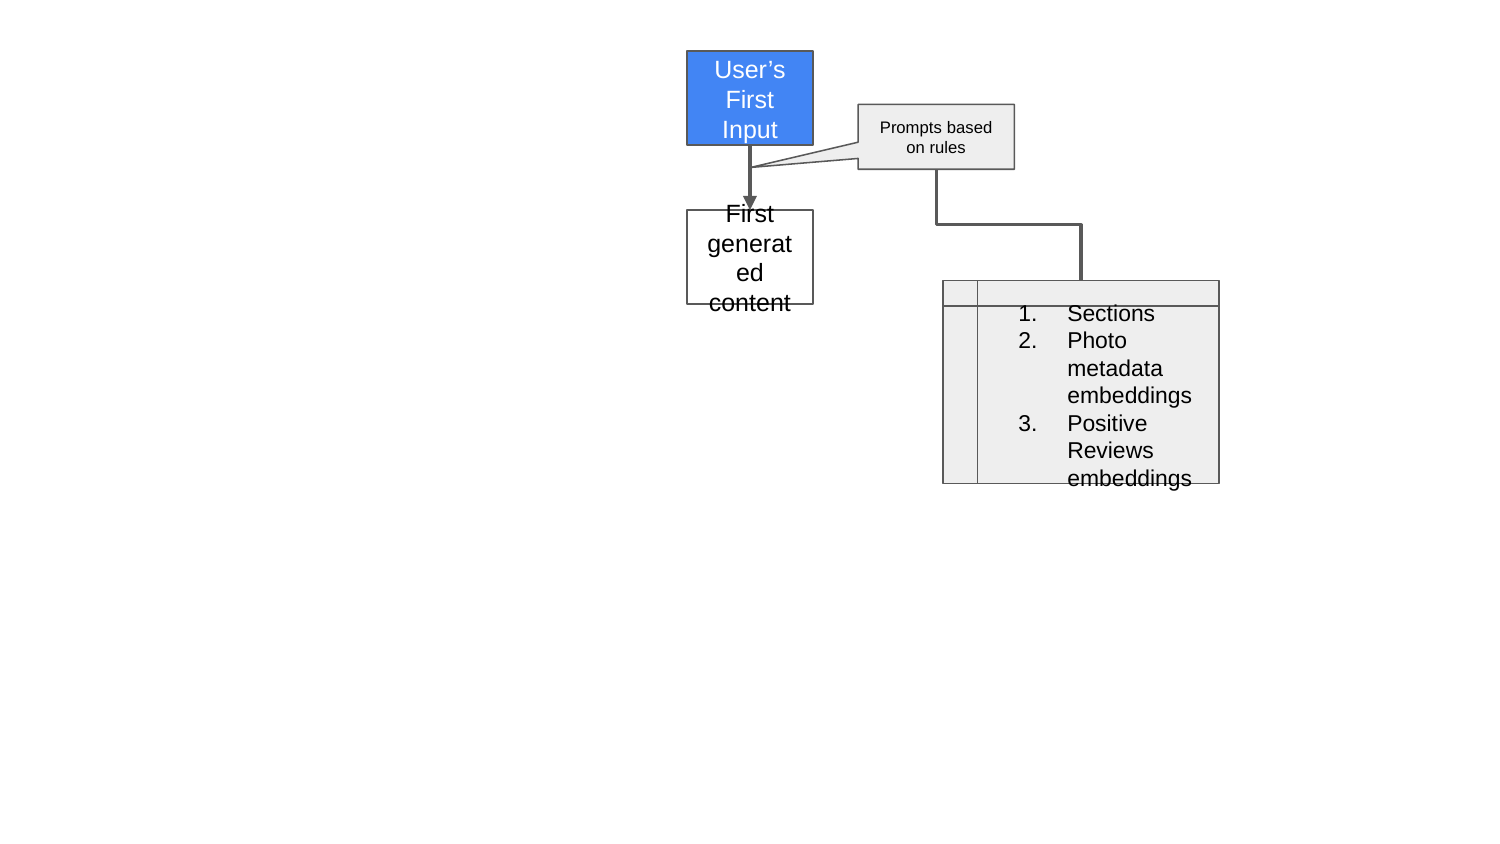

User’s First Input
Prompts based on rules
First generated content
Sections
Photo metadata embeddings
Positive Reviews embeddings